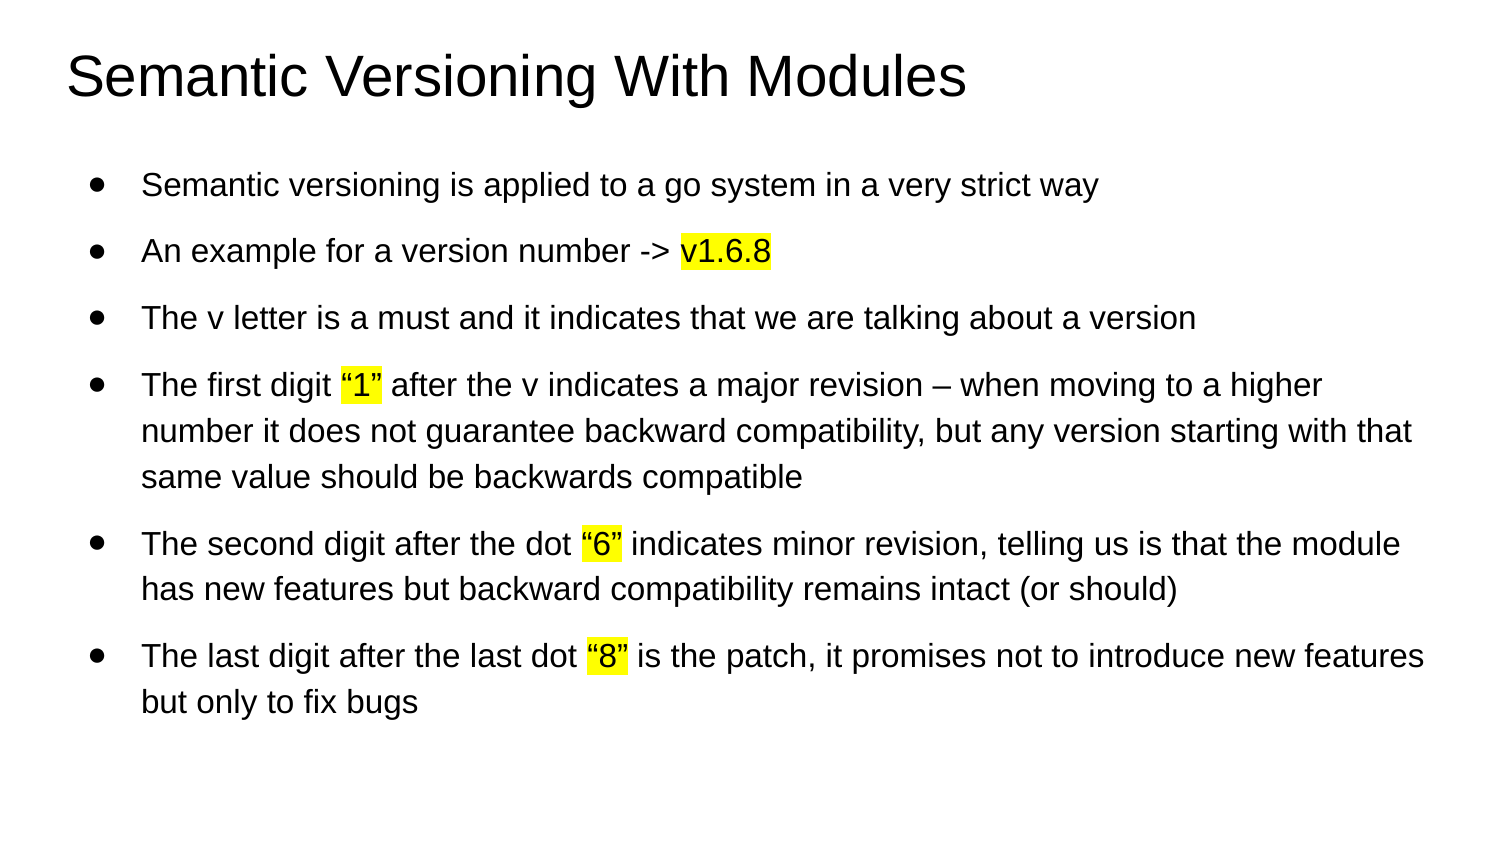

# Semantic Versioning With Modules
Semantic versioning is applied to a go system in a very strict way
An example for a version number -> v1.6.8
The v letter is a must and it indicates that we are talking about a version
The first digit “1” after the v indicates a major revision – when moving to a higher number it does not guarantee backward compatibility, but any version starting with that same value should be backwards compatible
The second digit after the dot “6” indicates minor revision, telling us is that the module has new features but backward compatibility remains intact (or should)
The last digit after the last dot “8” is the patch, it promises not to introduce new features but only to fix bugs